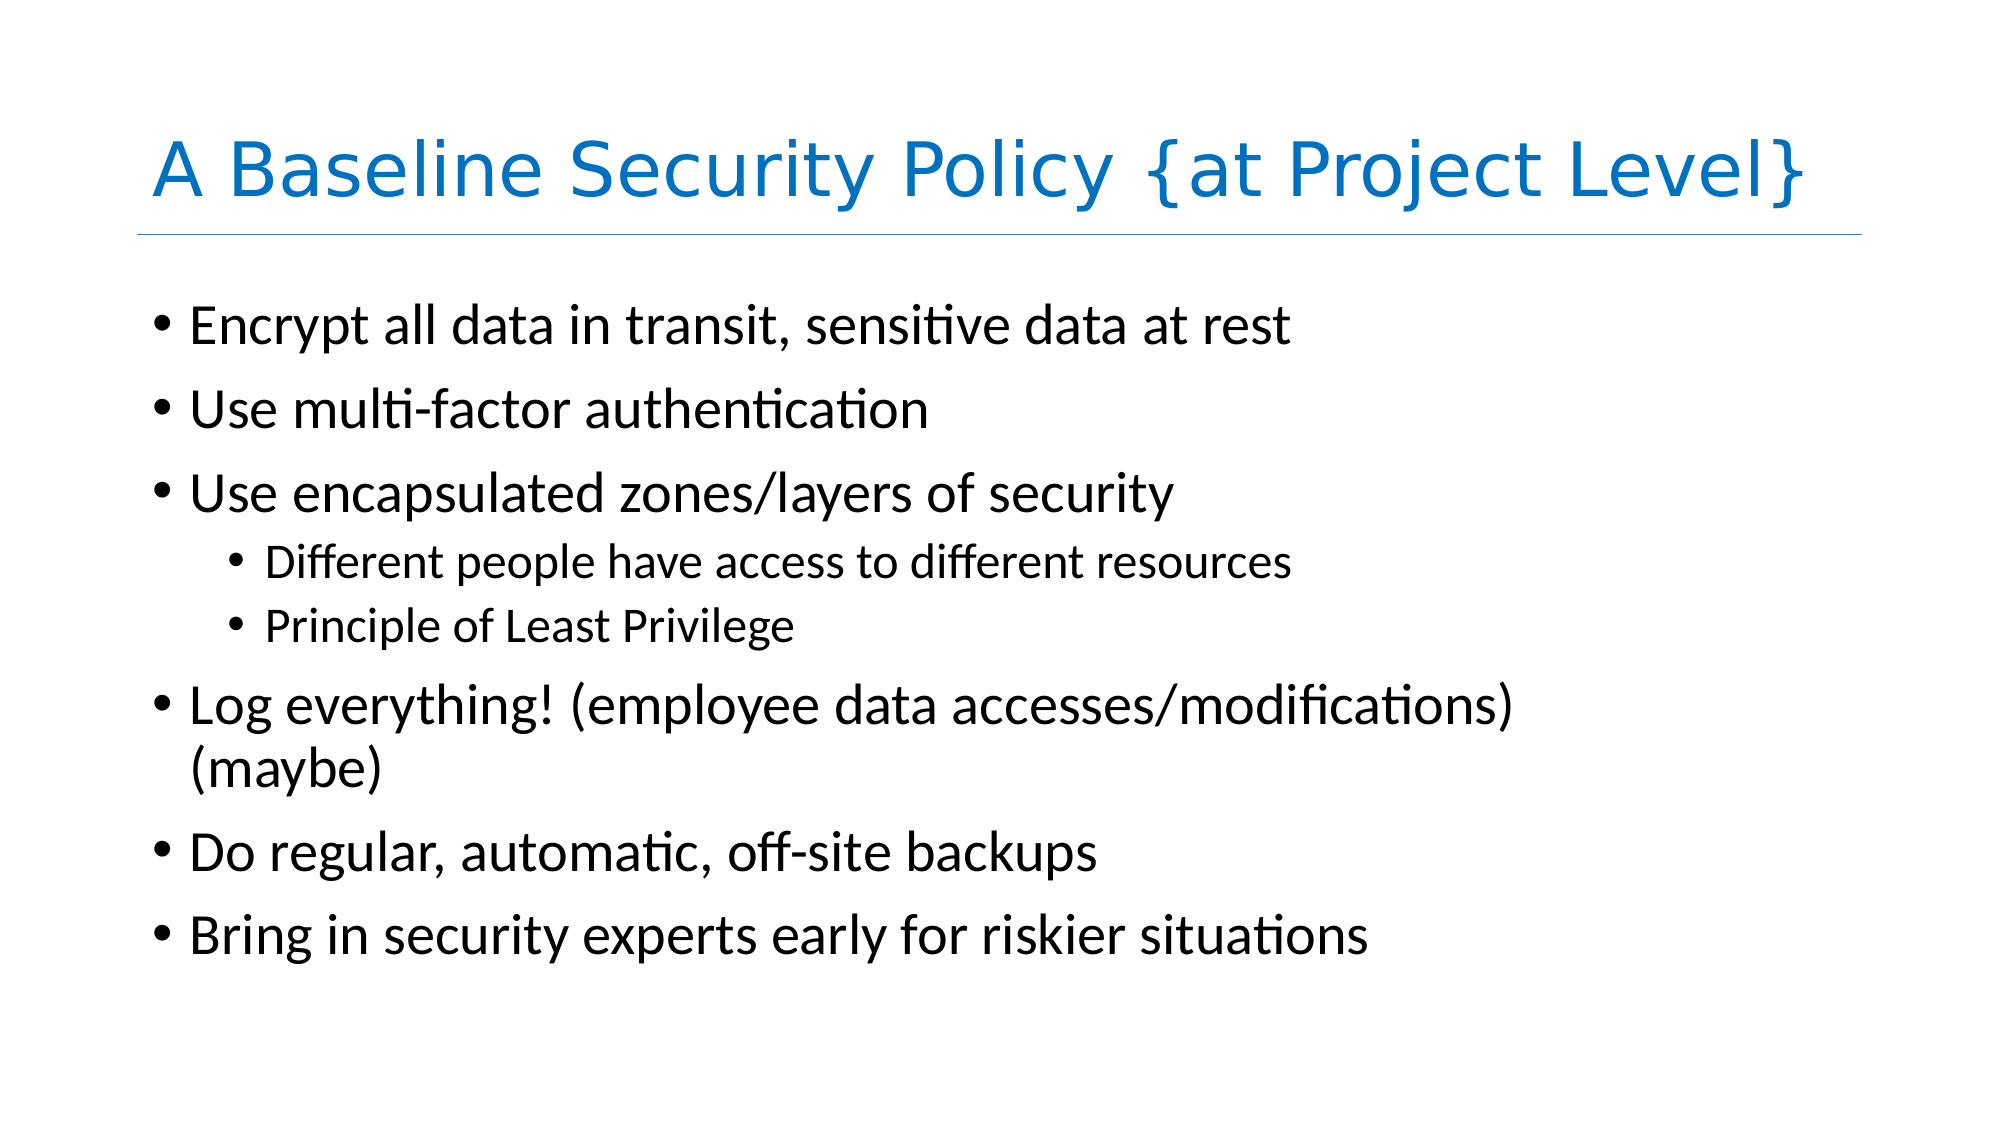

# A Baseline Security Policy {at Project Level}
Encrypt all data in transit, sensitive data at rest
Use multi-factor authentication
Use encapsulated zones/layers of security
Different people have access to different resources
Principle of Least Privilege
Log everything! (employee data accesses/modifications) (maybe)
Do regular, automatic, off-site backups
Bring in security experts early for riskier situations